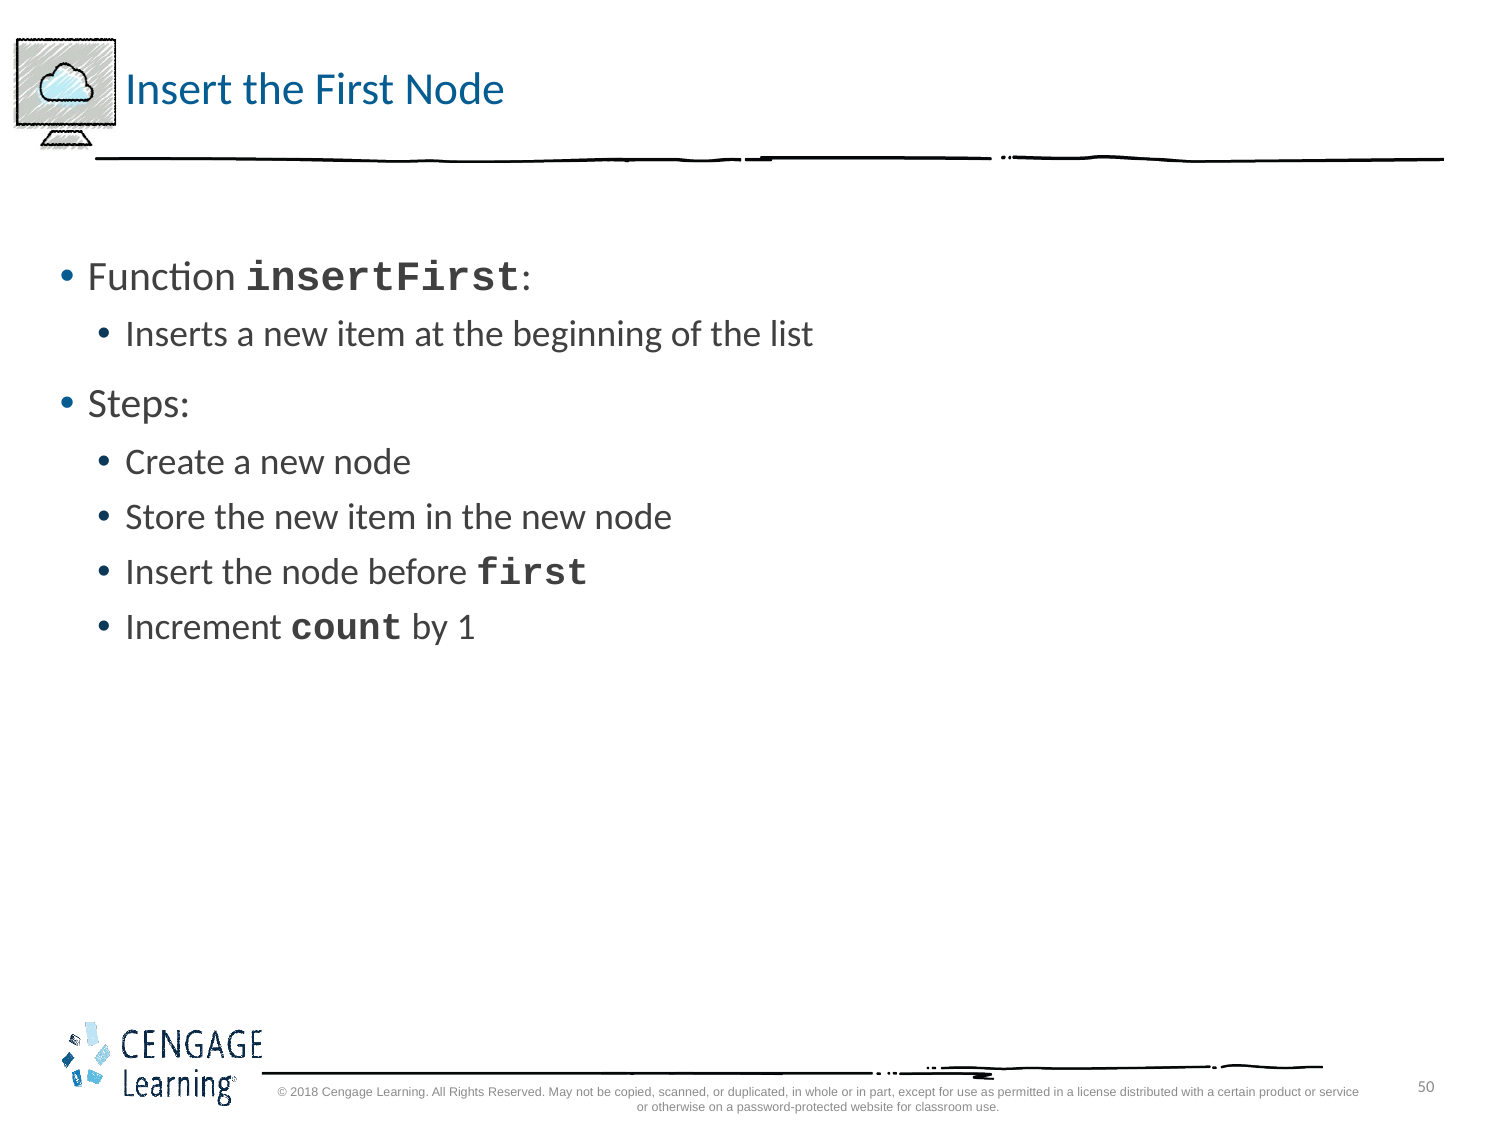

# Insert the First Node
Function insertFirst:
Inserts a new item at the beginning of the list
Steps:
Create a new node
Store the new item in the new node
Insert the node before first
Increment count by 1

© 2018 Cengage Learning. All Rights Reserved. May not be copied, scanned, or duplicated, in whole or in part, except for use as permitted in a license distributed with a certain product or service or otherwise on a password-protected website for classroom use.